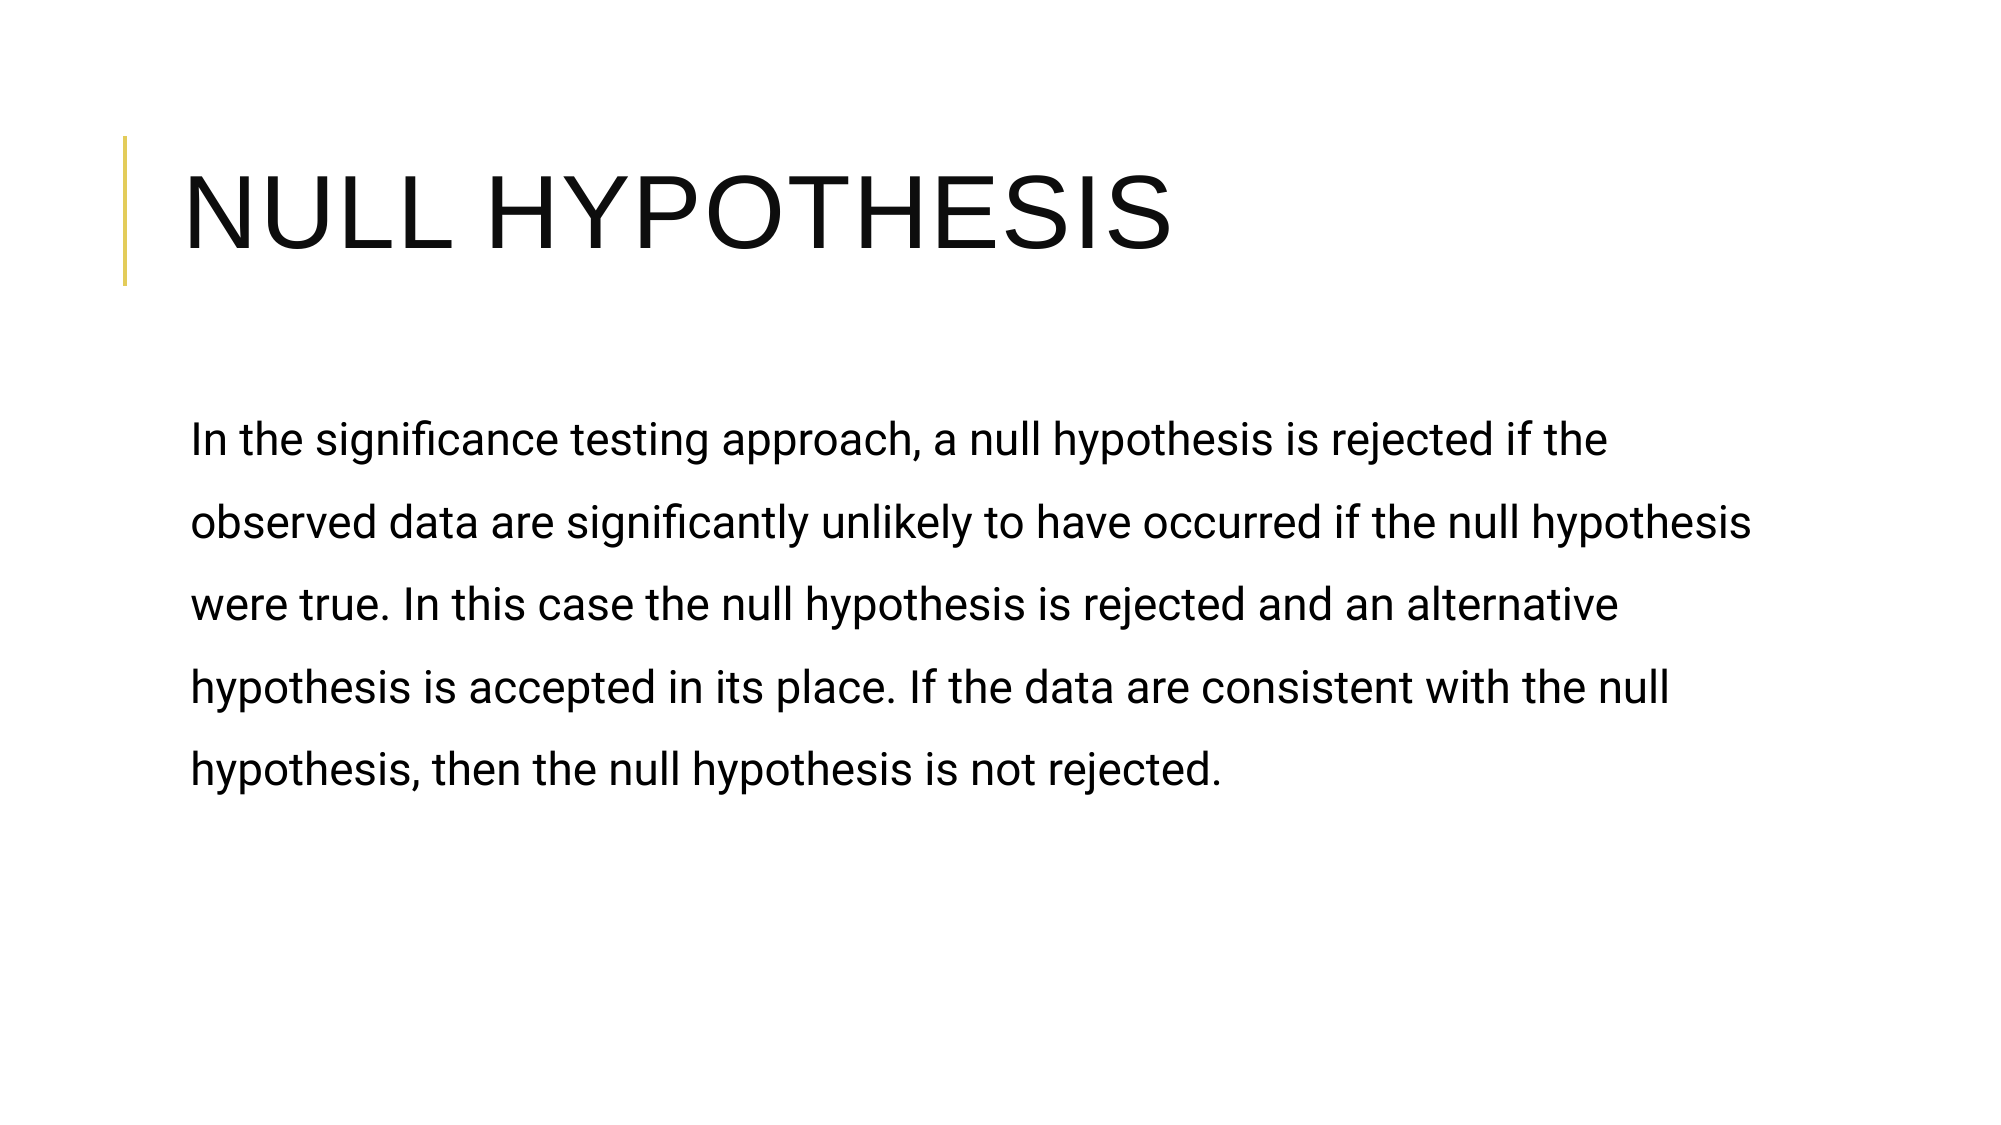

# Null hypothesis
In the significance testing approach, a null hypothesis is rejected if the observed data are significantly unlikely to have occurred if the null hypothesis were true. In this case the null hypothesis is rejected and an alternative hypothesis is accepted in its place. If the data are consistent with the null hypothesis, then the null hypothesis is not rejected.